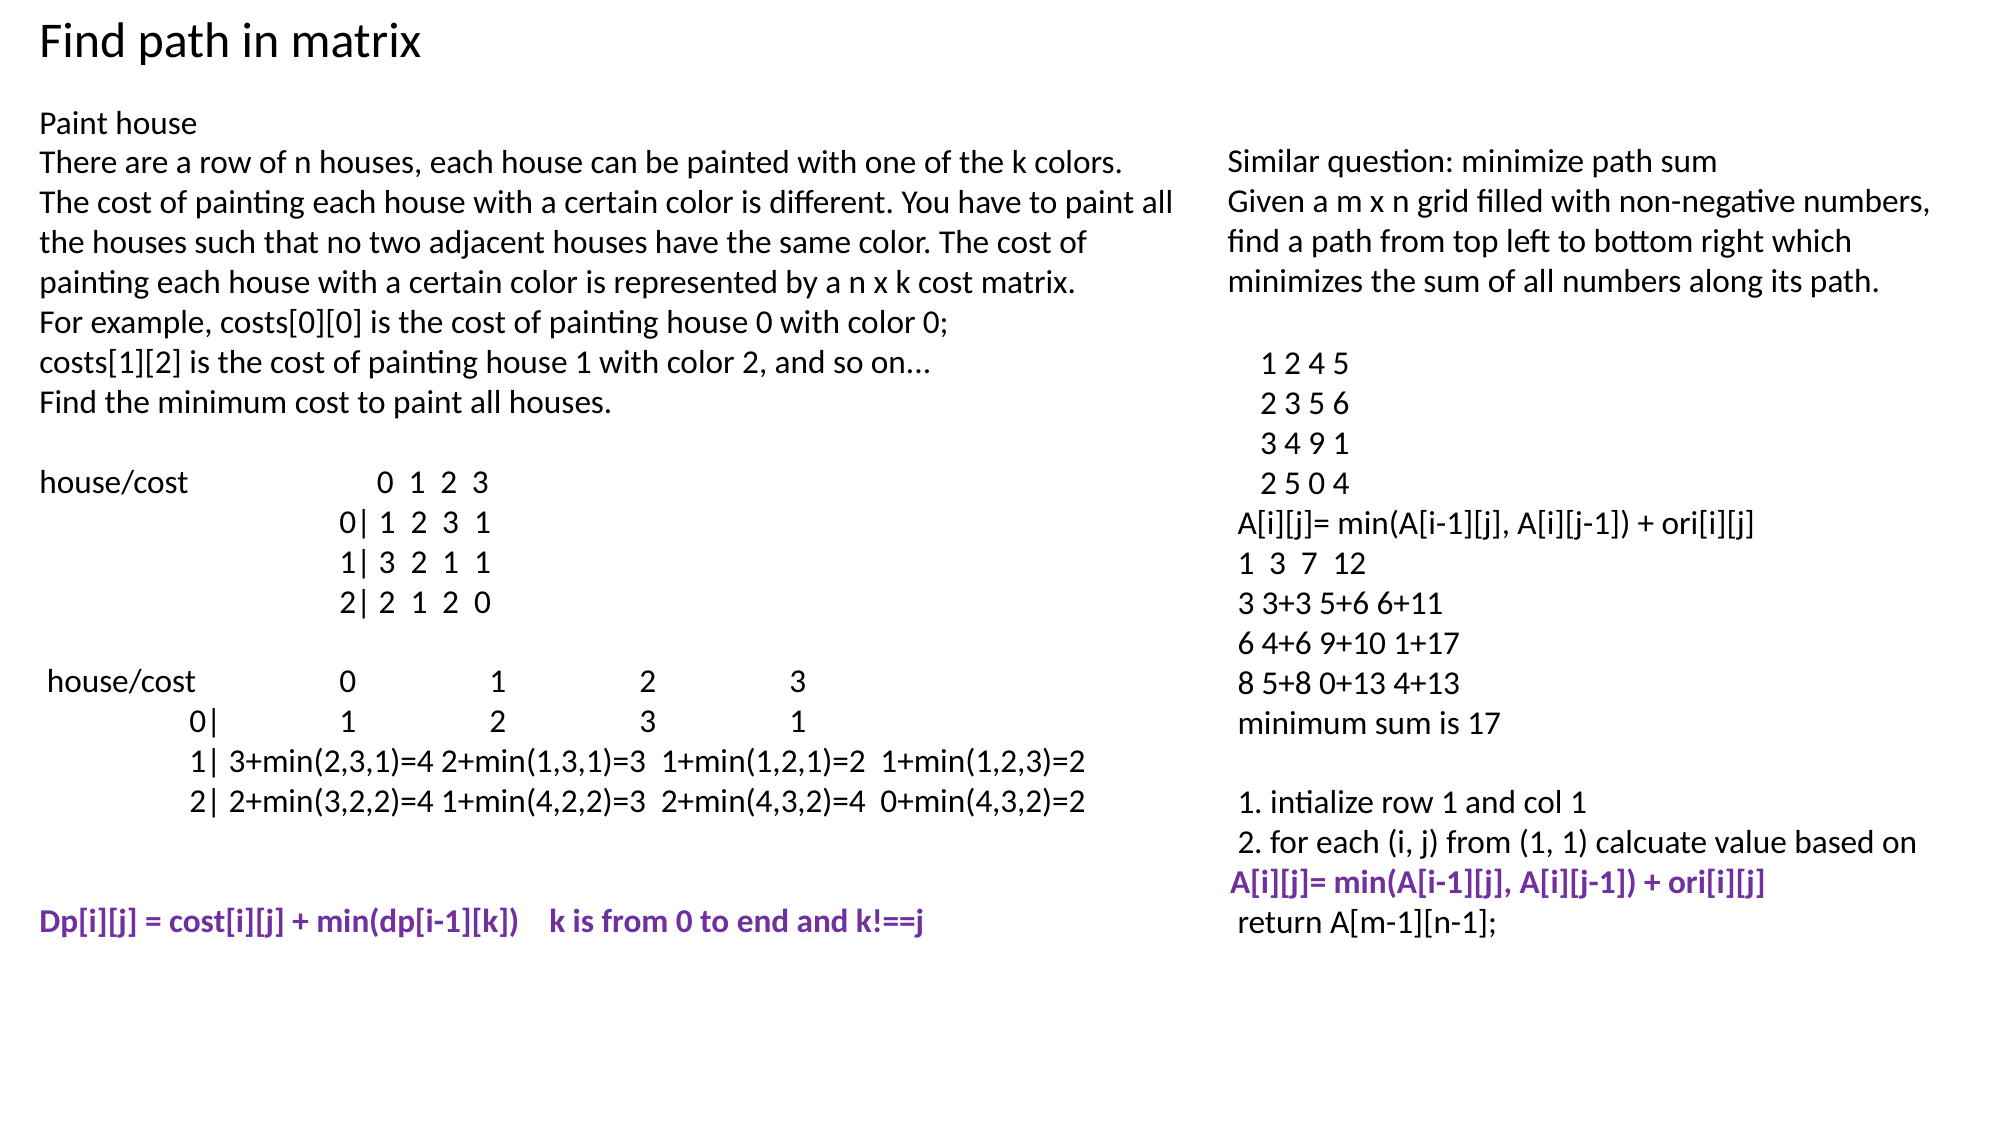

Find path in matrix
Paint house
There are a row of n houses, each house can be painted with one of the k colors.
The cost of painting each house with a certain color is different. You have to paint all the houses such that no two adjacent houses have the same color. The cost of painting each house with a certain color is represented by a n x k cost matrix.
For example, costs[0][0] is the cost of painting house 0 with color 0;
costs[1][2] is the cost of painting house 1 with color 2, and so on...
Find the minimum cost to paint all houses.

house/cost 	     0  1  2  3
          		0| 1  2  3  1
          		1| 3  2  1  1
          		2| 2  1  2  0

 house/cost     	0              	1               	2               	3
          	0| 	1              	2               	3               	1
          	1| 3+min(2,3,1)=4 2+min(1,3,1)=3  1+min(1,2,1)=2  1+min(1,2,3)=2
          	2| 2+min(3,2,2)=4 1+min(4,2,2)=3  2+min(4,3,2)=4  0+min(4,3,2)=2

Dp[i][j] = cost[i][j] + min(dp[i-1][k])    k is from 0 to end and k!==j
Similar question: minimize path sum
Given a m x n grid filled with non-negative numbers, find a path from top left to bottom right which minimizes the sum of all numbers along its path.
    1 2 4 5
    2 3 5 6
    3 4 9 1
    2 5 0 4
 A[i][j]= min(A[i-1][j], A[i][j-1]) + ori[i][j]
 1  3  7  12
 3 3+3 5+6 6+11
 6 4+6 9+10 1+17
 8 5+8 0+13 4+13
 minimum sum is 17

 1. intialize row 1 and col 1
 2. for each (i, j) from (1, 1) calcuate value based on
A[i][j]= min(A[i-1][j], A[i][j-1]) + ori[i][j]
 return A[m-1][n-1];